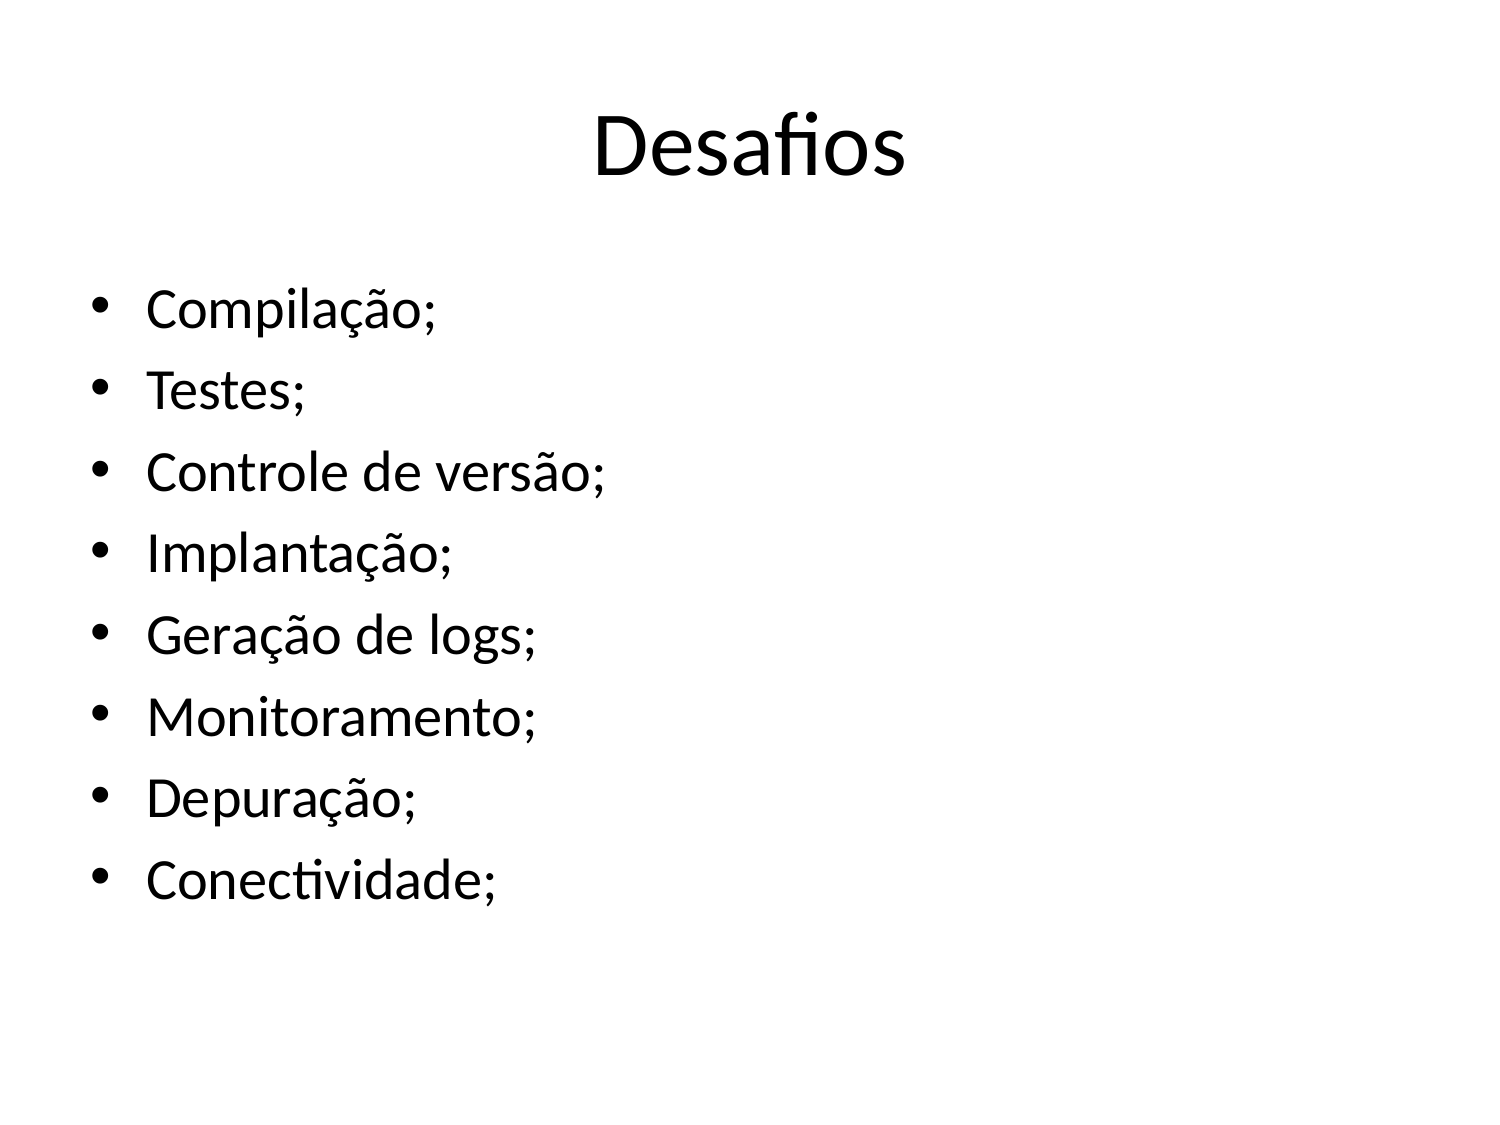

# Desafios
Compilação;
Testes;
Controle de versão;
Implantação;
Geração de logs;
Monitoramento;
Depuração;
Conectividade;